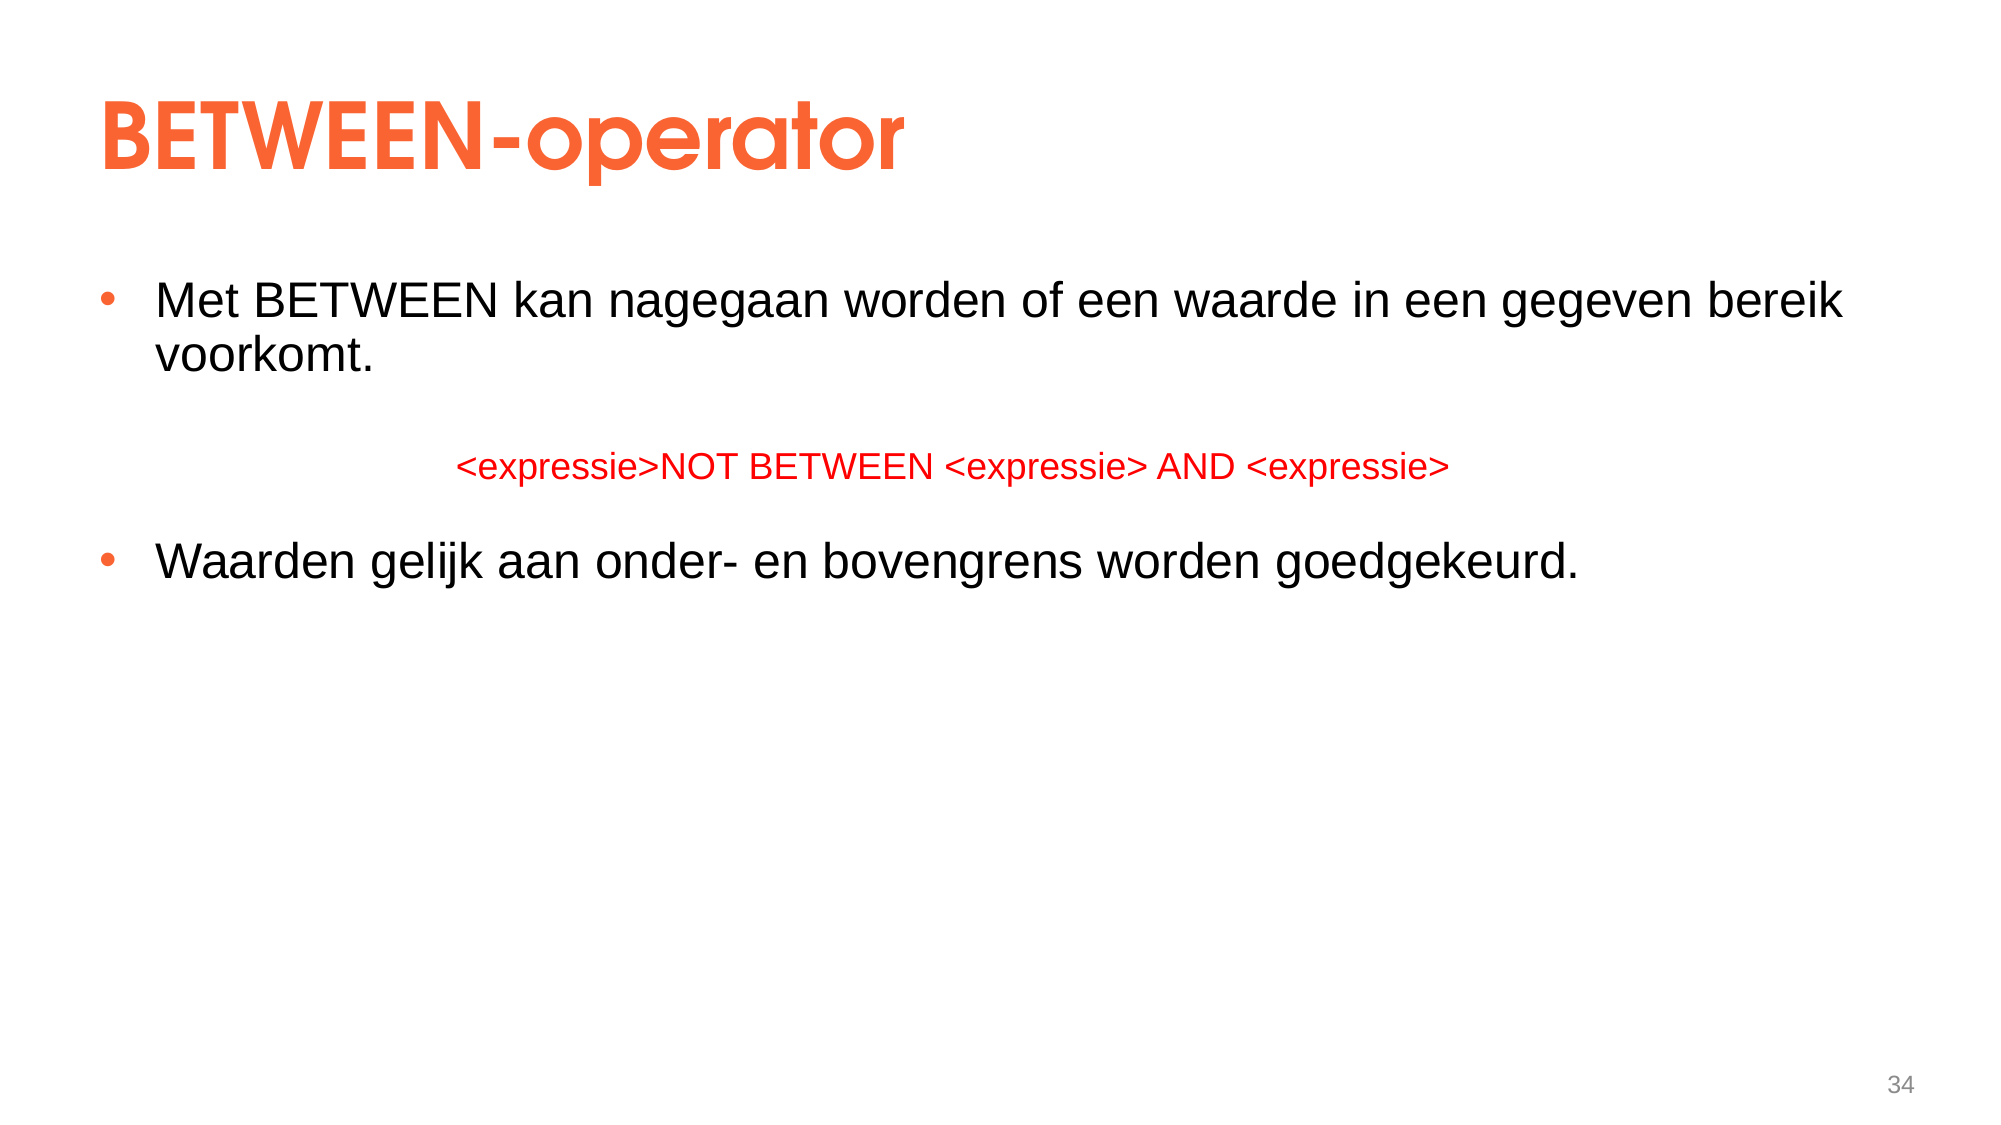

# BETWEEN-operator
Met BETWEEN kan nagegaan worden of een waarde in een gegeven bereik voorkomt.
		<expressie>NOT BETWEEN <expressie> AND <expressie>
Waarden gelijk aan onder- en bovengrens worden goedgekeurd.

34